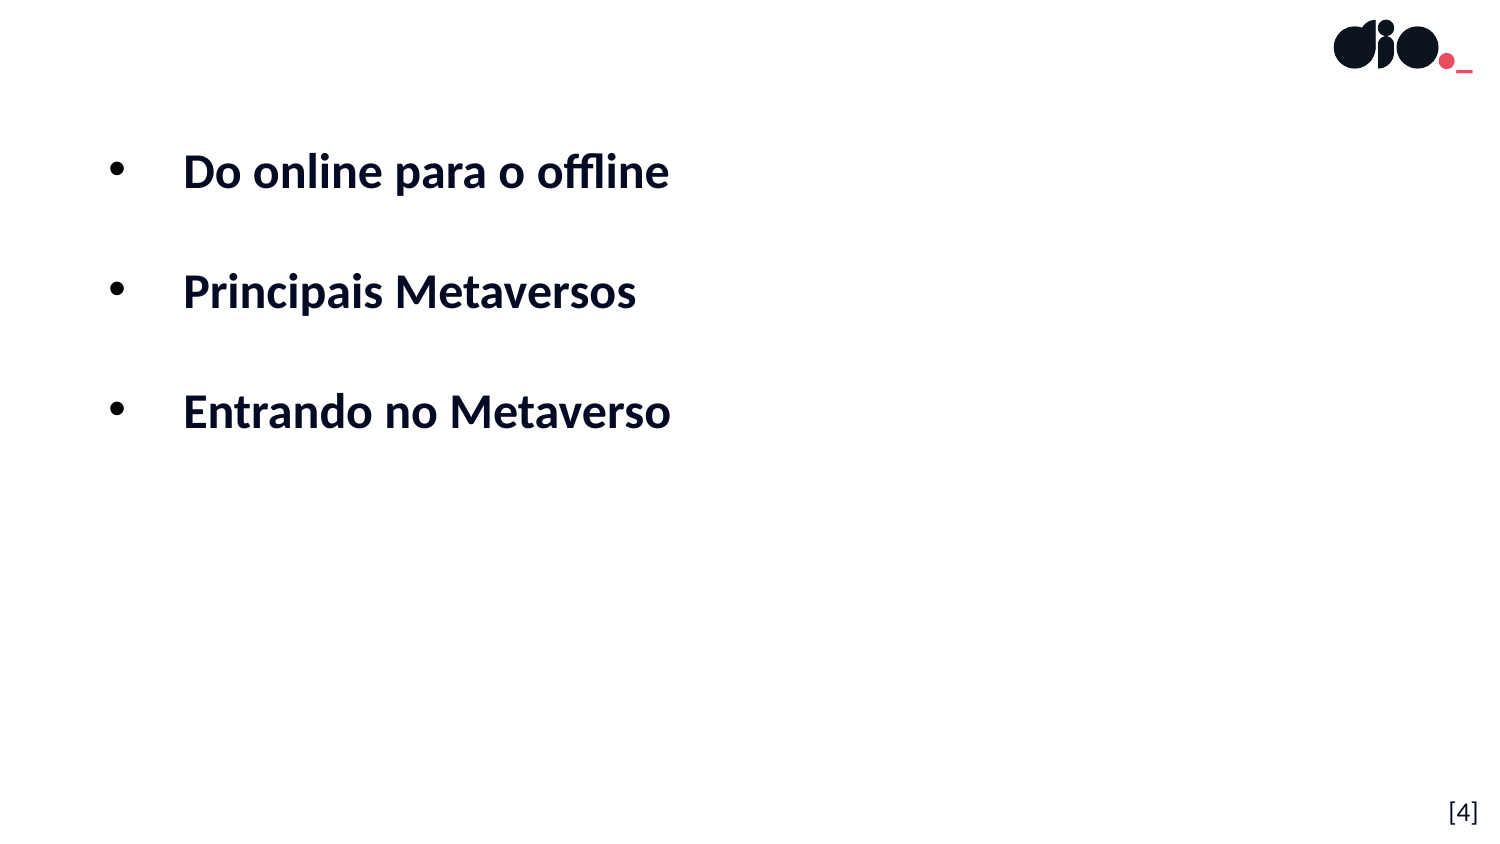

Do online para o offline
Principais Metaversos
Entrando no Metaverso
[4]